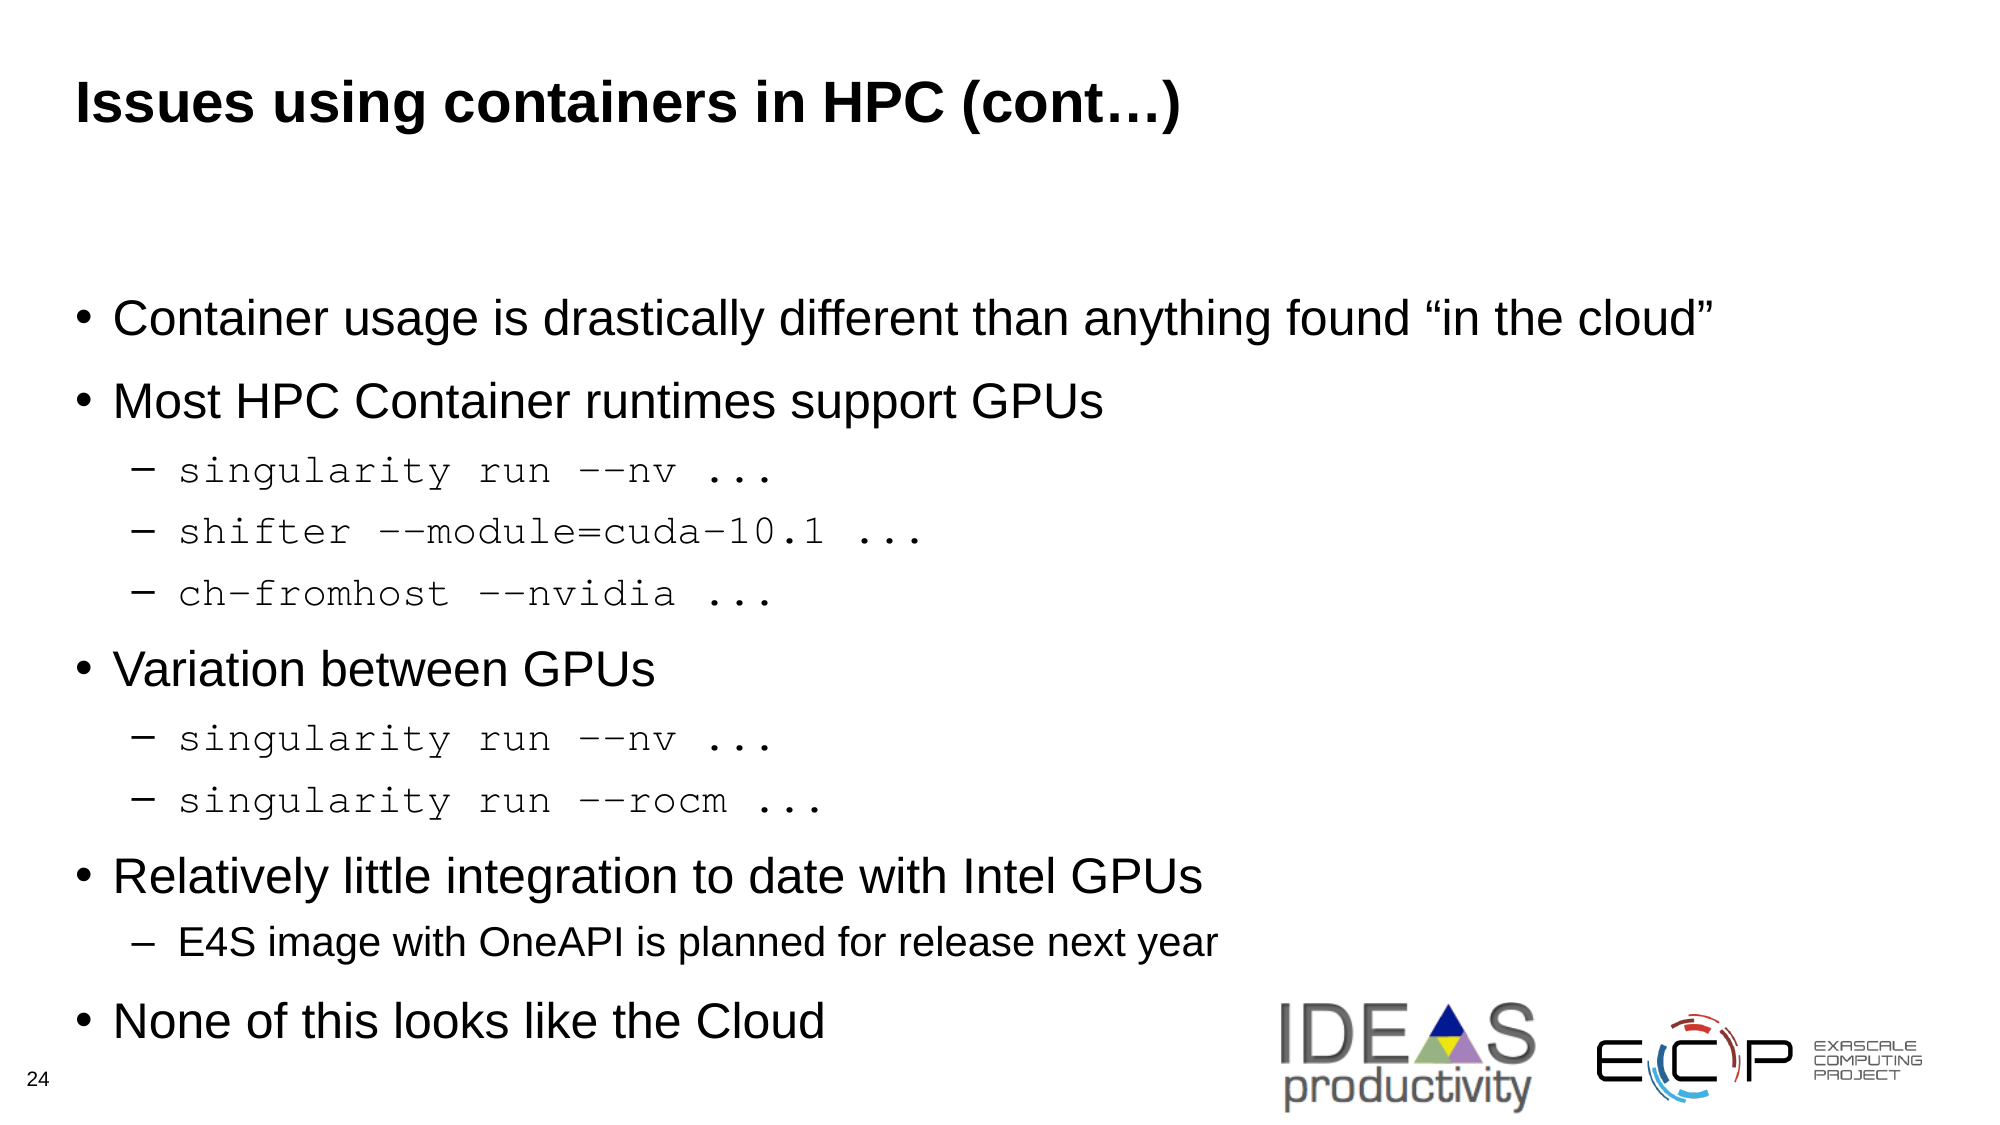

# Issues using containers in HPC (cont…)
Container usage is drastically different than anything found “in the cloud”
Most HPC Container runtimes support GPUs
singularity run --nv ...
shifter --module=cuda-10.1 ...
ch-fromhost --nvidia ...
Variation between GPUs
singularity run --nv ...
singularity run --rocm ...
Relatively little integration to date with Intel GPUs
E4S image with OneAPI is planned for release next year
None of this looks like the Cloud